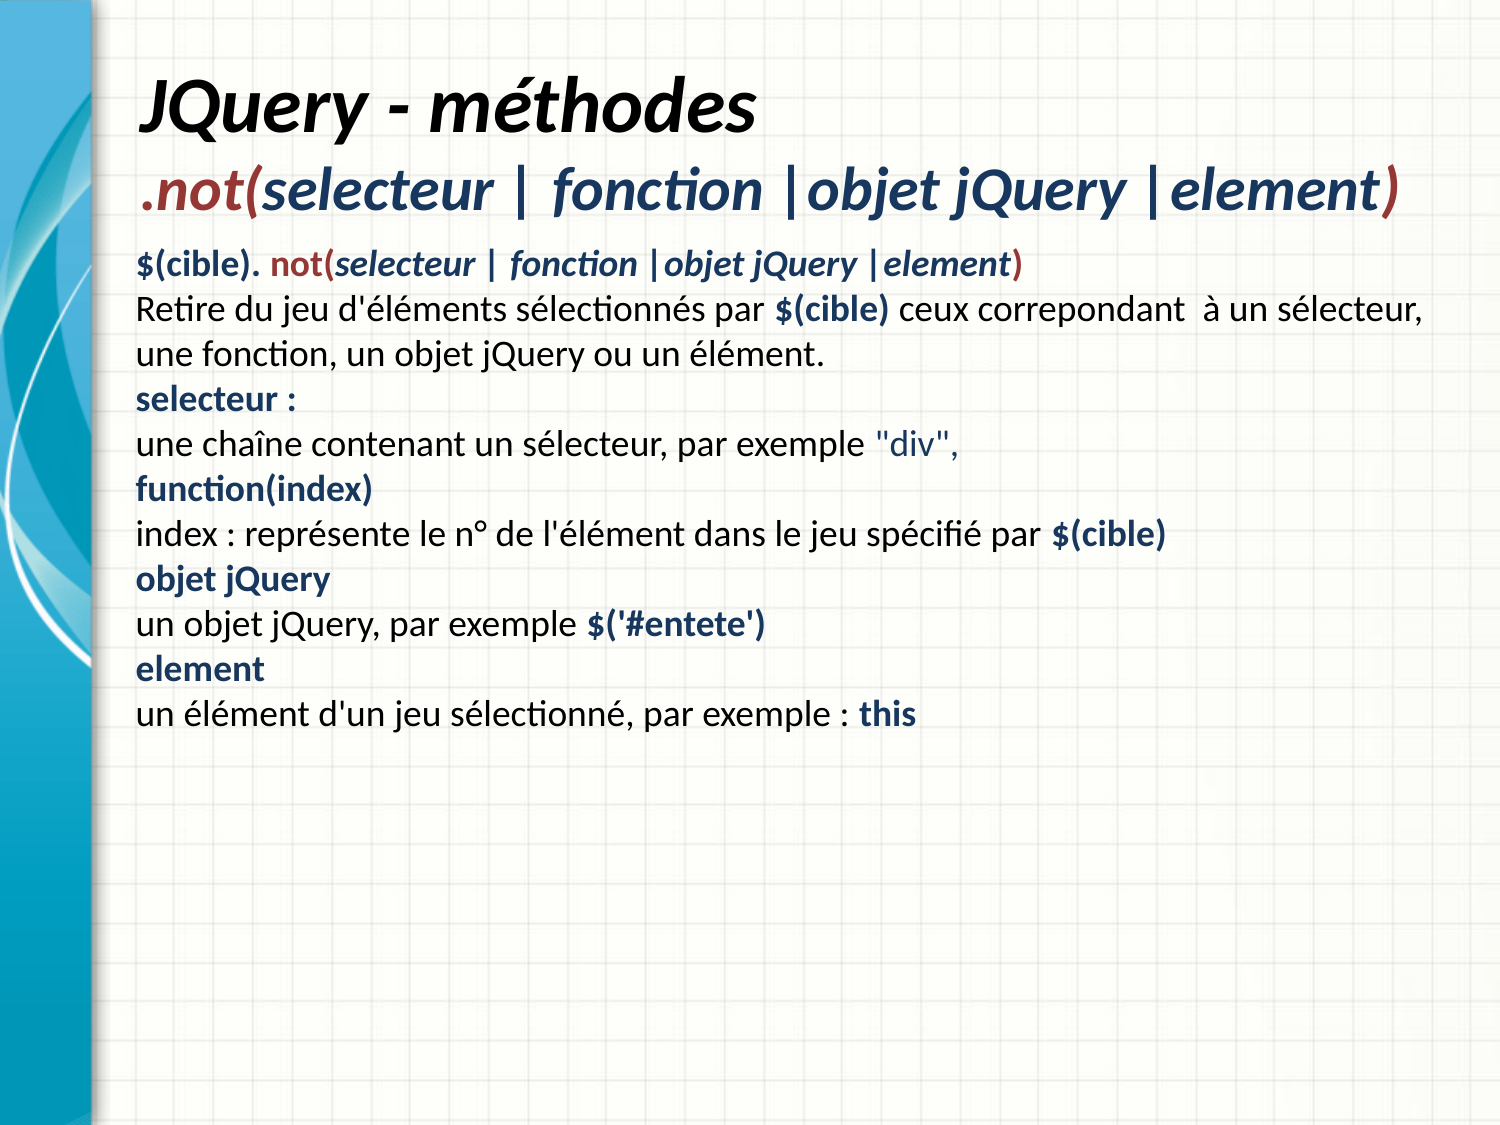

# JQuery - méthodes .not(selecteur | fonction |objet jQuery |element)
$(cible). not(selecteur | fonction |objet jQuery |element)
Retire du jeu d'éléments sélectionnés par $(cible) ceux correpondant  à un sélecteur, une fonction, un objet jQuery ou un élément.
selecteur :
une chaîne contenant un sélecteur, par exemple "div",
function(index)
index : représente le n° de l'élément dans le jeu spécifié par $(cible)
objet jQuery
un objet jQuery, par exemple $('#entete')
element
un élément d'un jeu sélectionné, par exemple : this